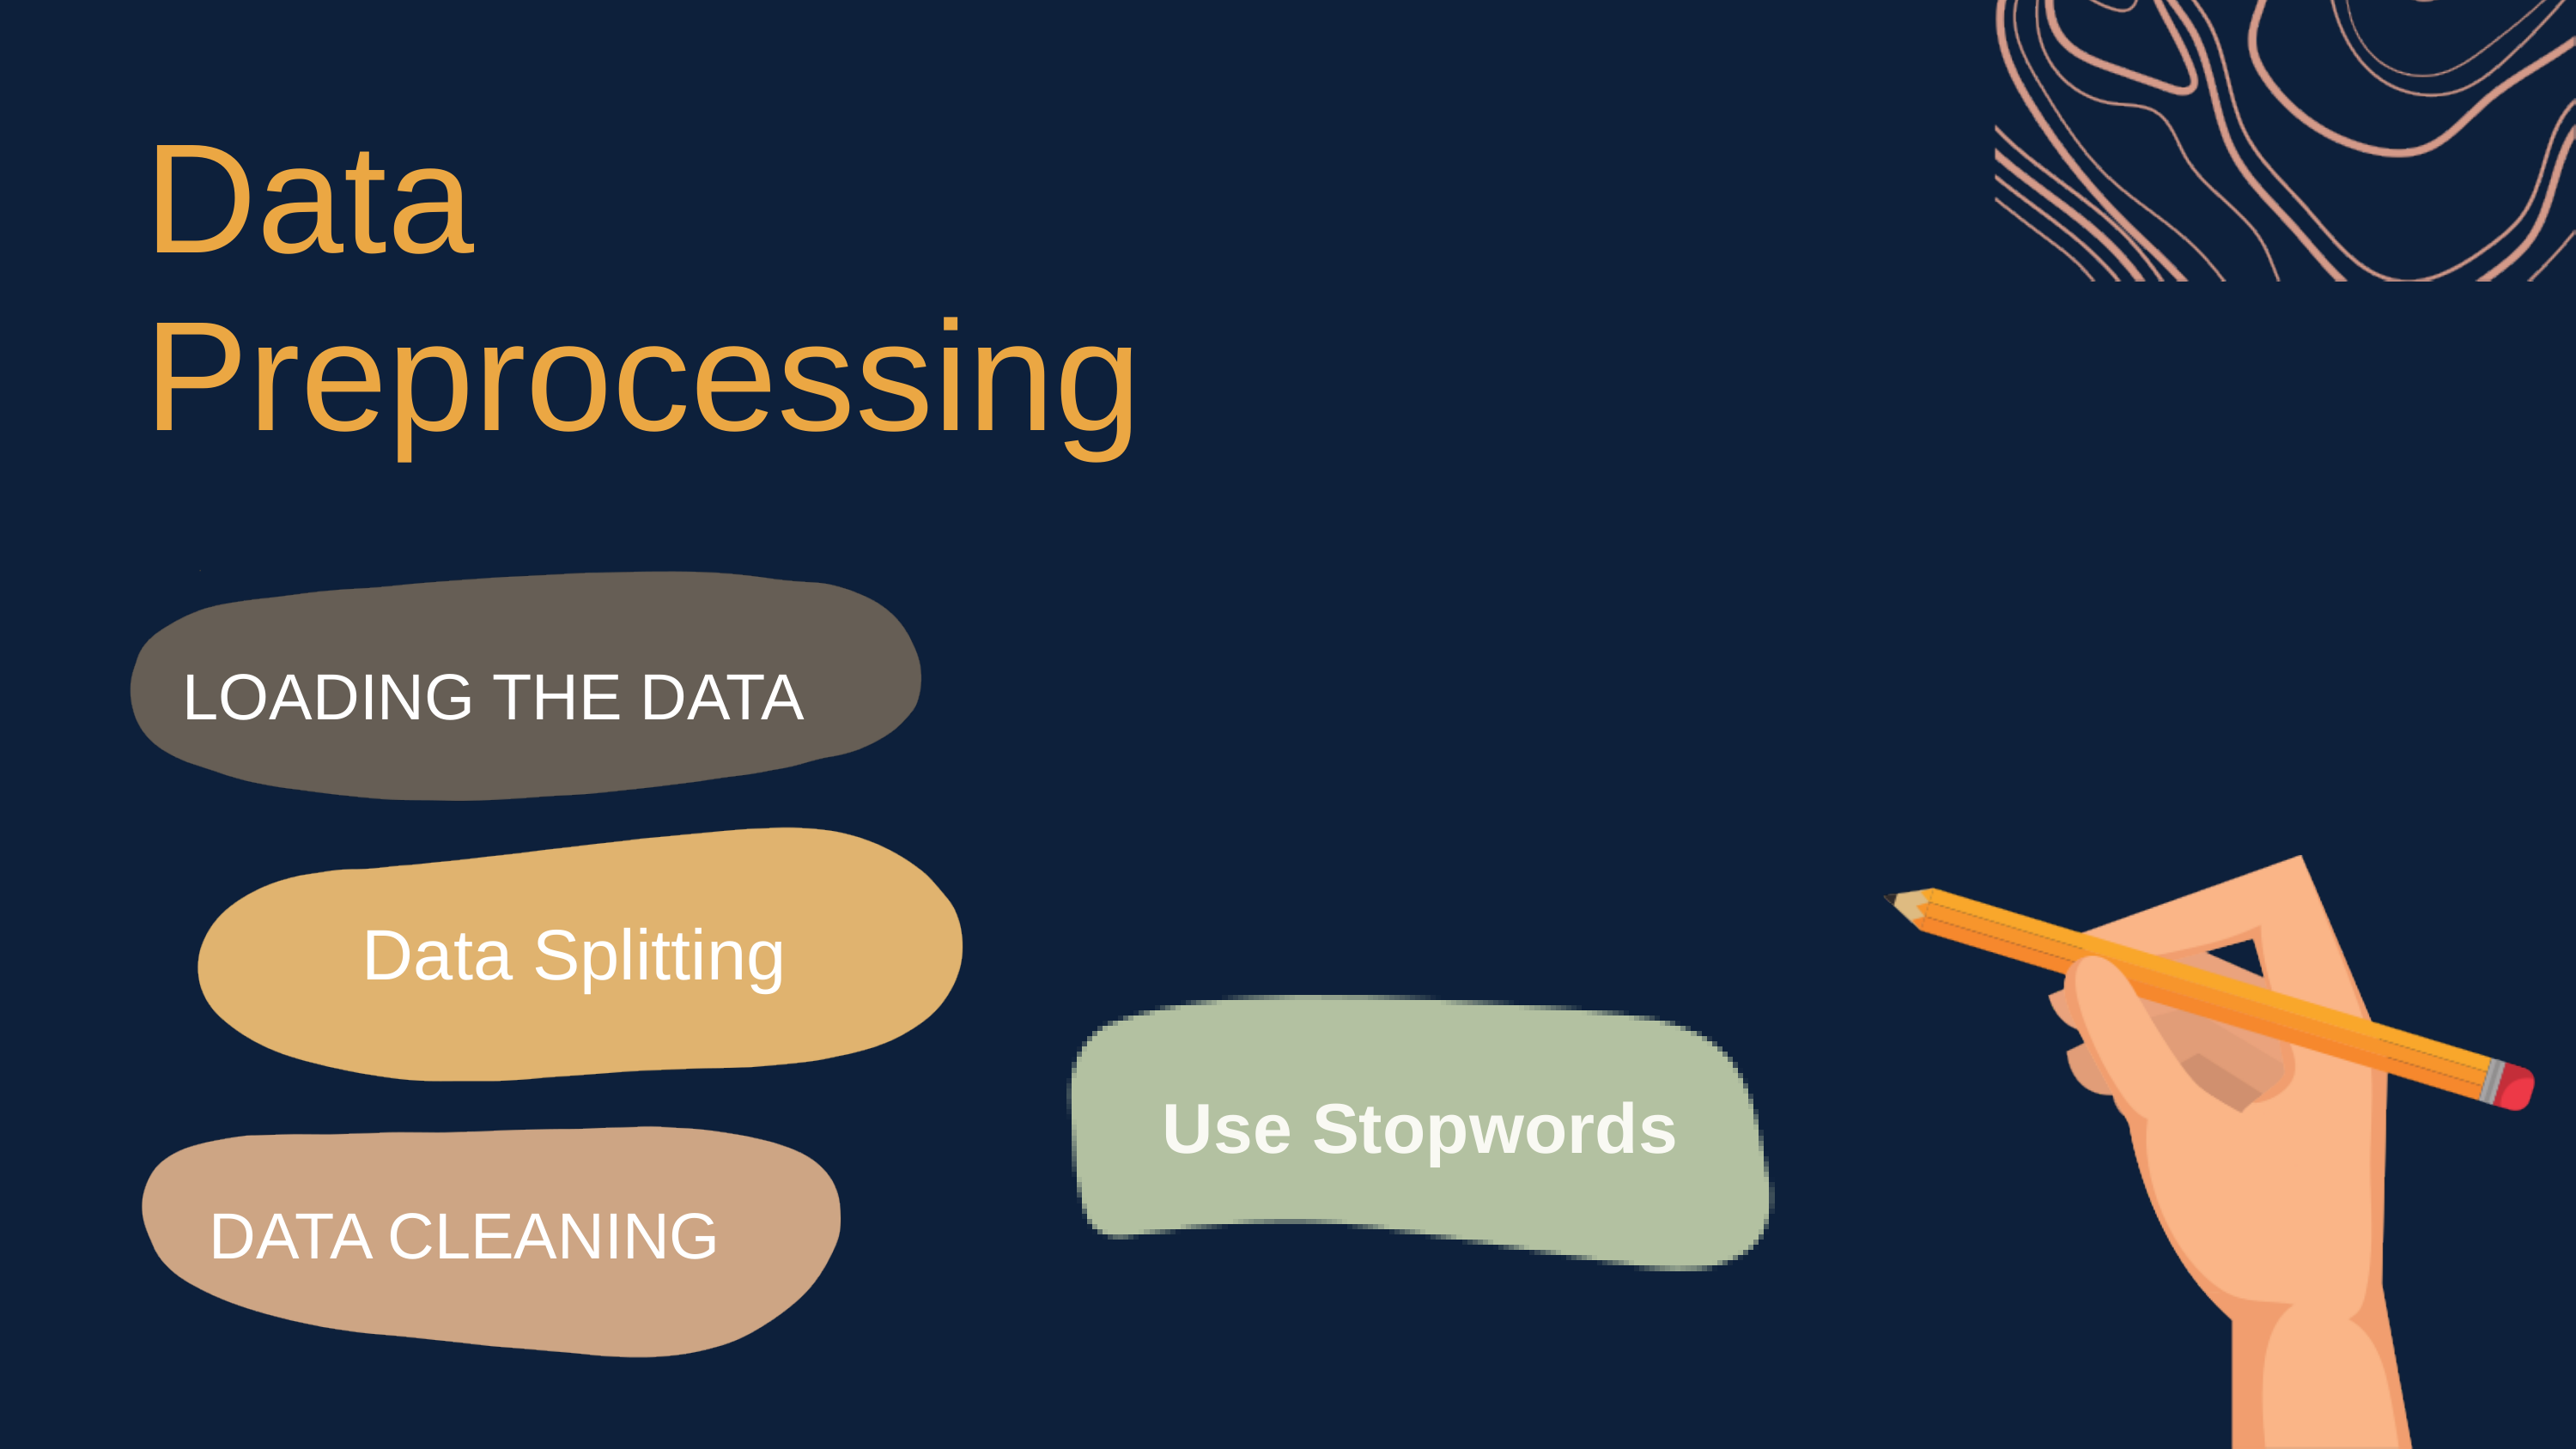

Data Preprocessing

LOADING THE DATA

Data Splitting

 Use Stopwords
DATA CLEANING